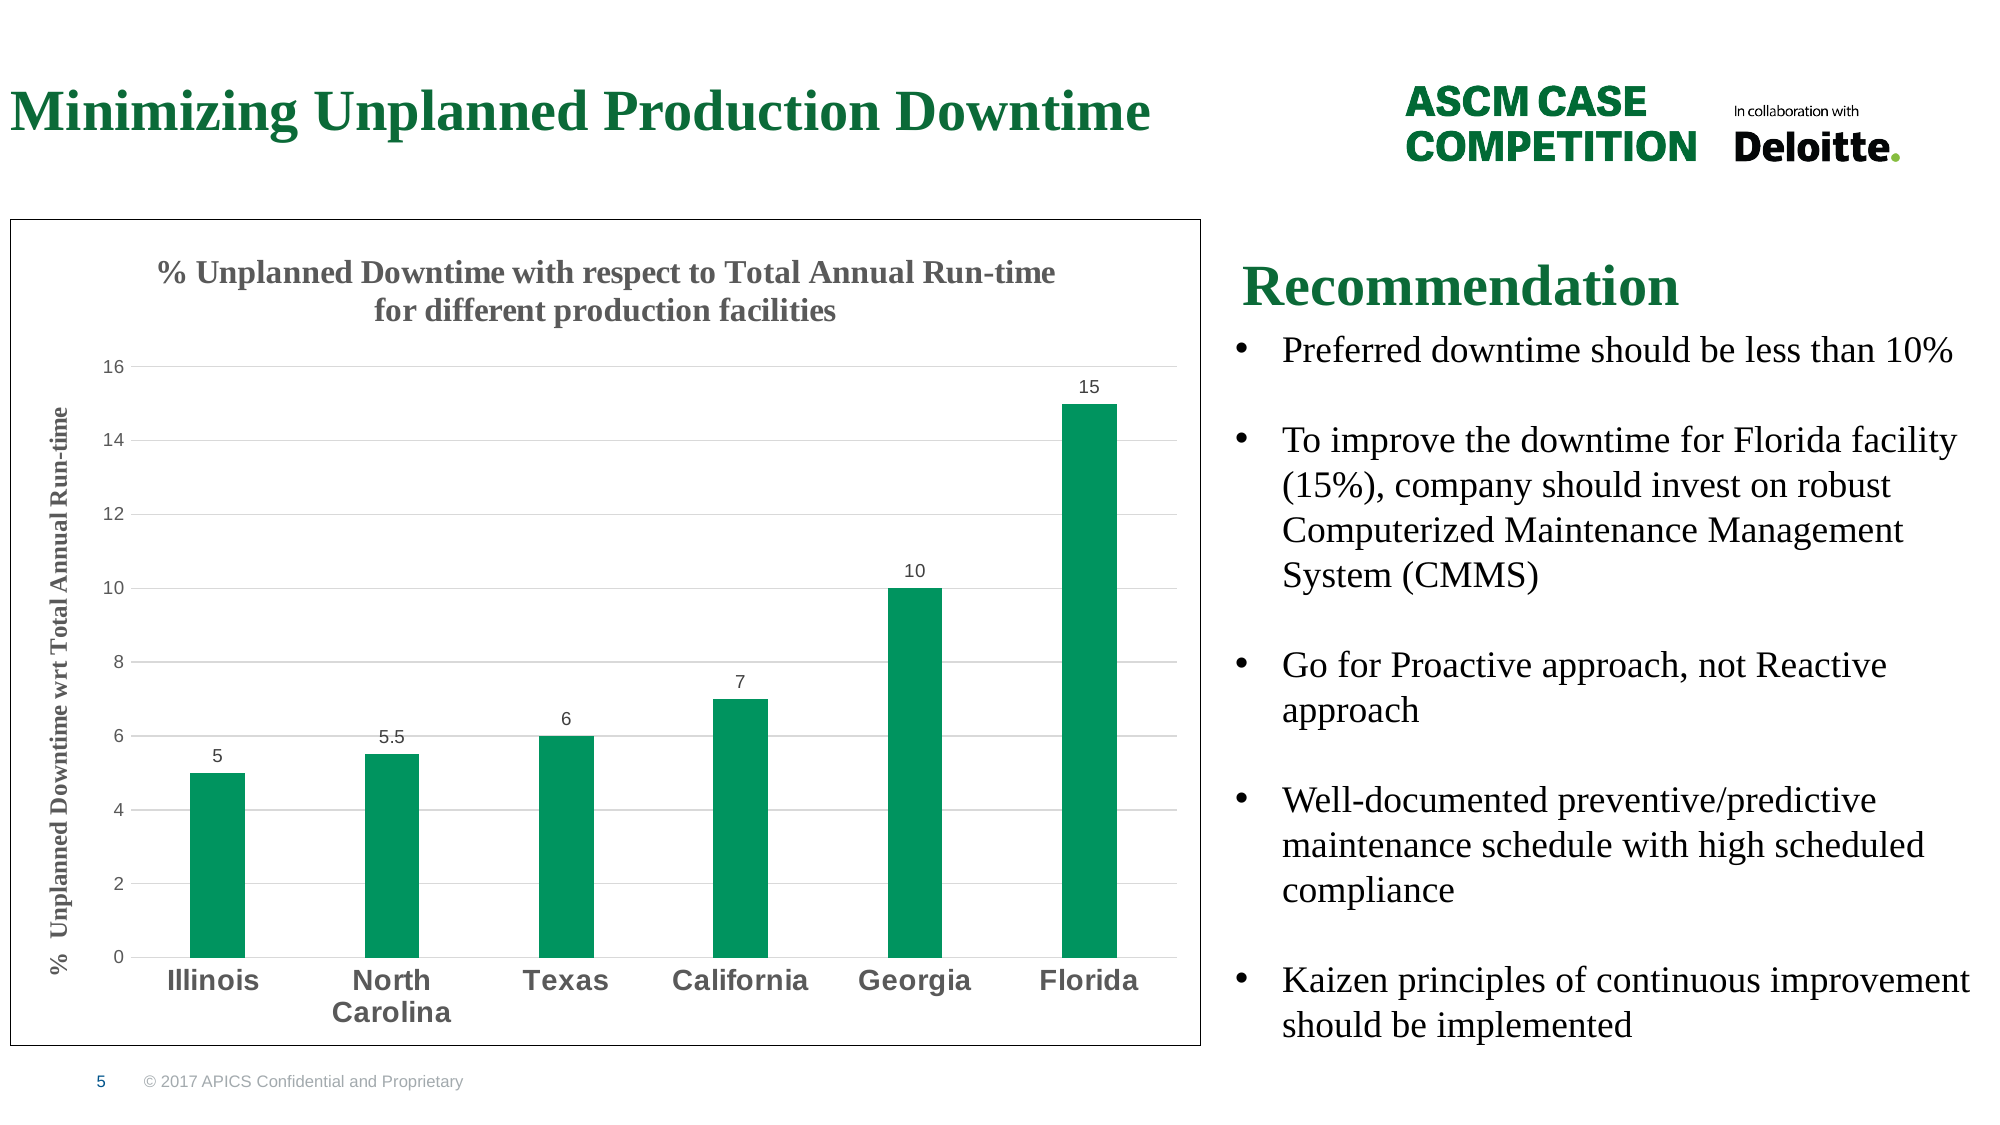

# Minimizing Unplanned Production Downtime
Recommendation

### Chart: % Unplanned Downtime with respect to Total Annual Run-time for different production facilities

| Category |  |
|---|---|
| Illinois  | 5.0 |
| North Carolina | 5.5 |
| Texas | 6.000000000000001 |
| California | 7.000000000000001 |
| Georgia | 10.0 |
| Florida | 15.0 |
Preferred downtime should be less than 10%

To improve the downtime for Florida facility (15%), company should invest on robust Computerized Maintenance Management System (CMMS)

Go for Proactive approach, not Reactive approach

Well-documented preventive/predictive maintenance schedule with high scheduled compliance

Kaizen principles of continuous improvement should be implemented